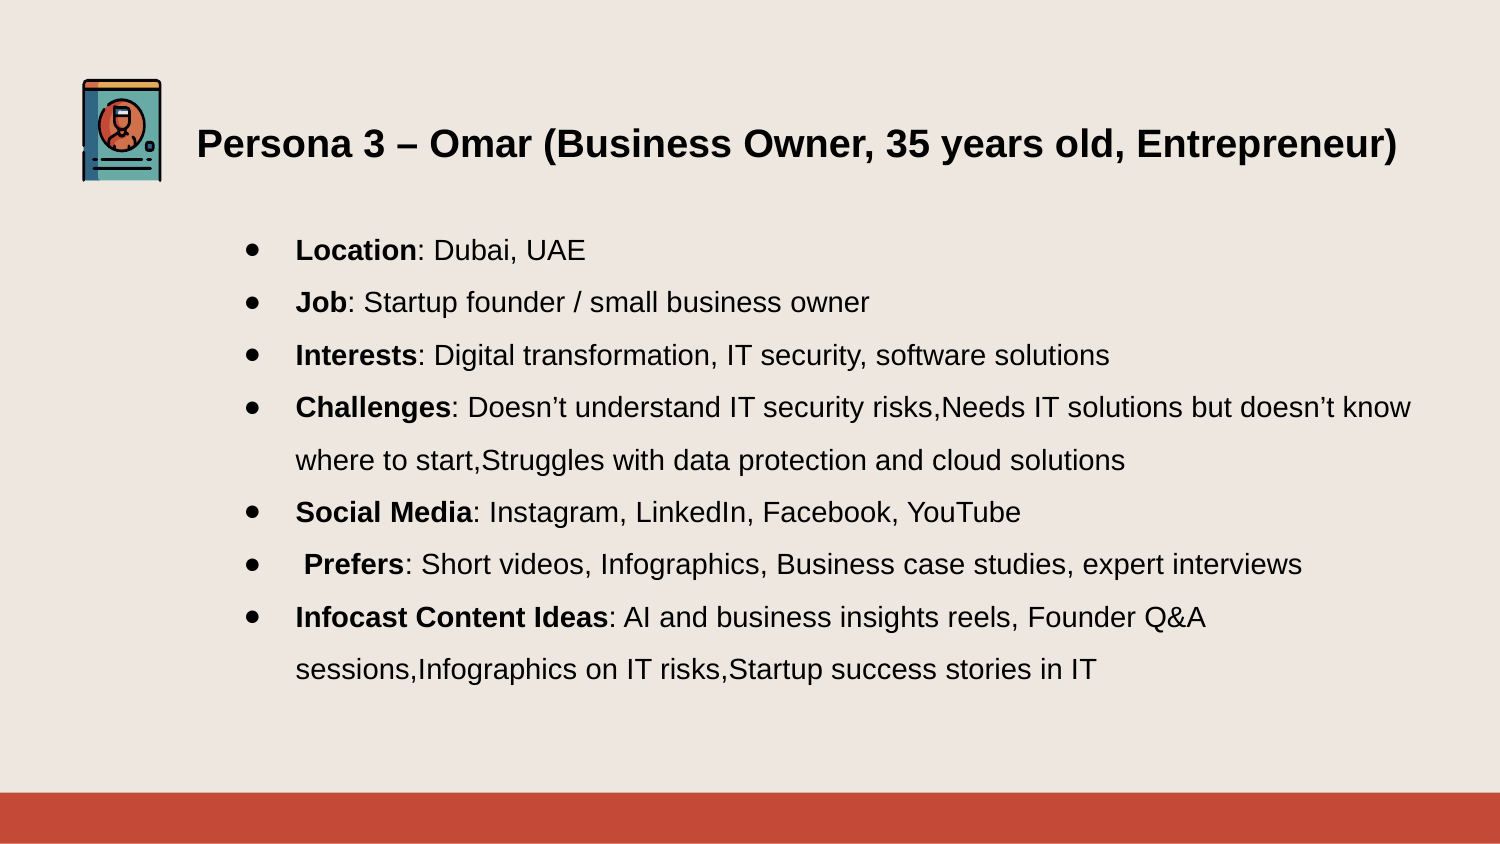

# Persona 3 – Omar (Business Owner, 35 years old, Entrepreneur)

Location: Dubai, UAE
Job: Startup founder / small business owner
Interests: Digital transformation, IT security, software solutions
Challenges: Doesn’t understand IT security risks,Needs IT solutions but doesn’t know where to start,Struggles with data protection and cloud solutions
Social Media: Instagram, LinkedIn, Facebook, YouTube
 Prefers: Short videos, Infographics, Business case studies, expert interviews
Infocast Content Ideas: AI and business insights reels, Founder Q&A sessions,Infographics on IT risks,Startup success stories in IT